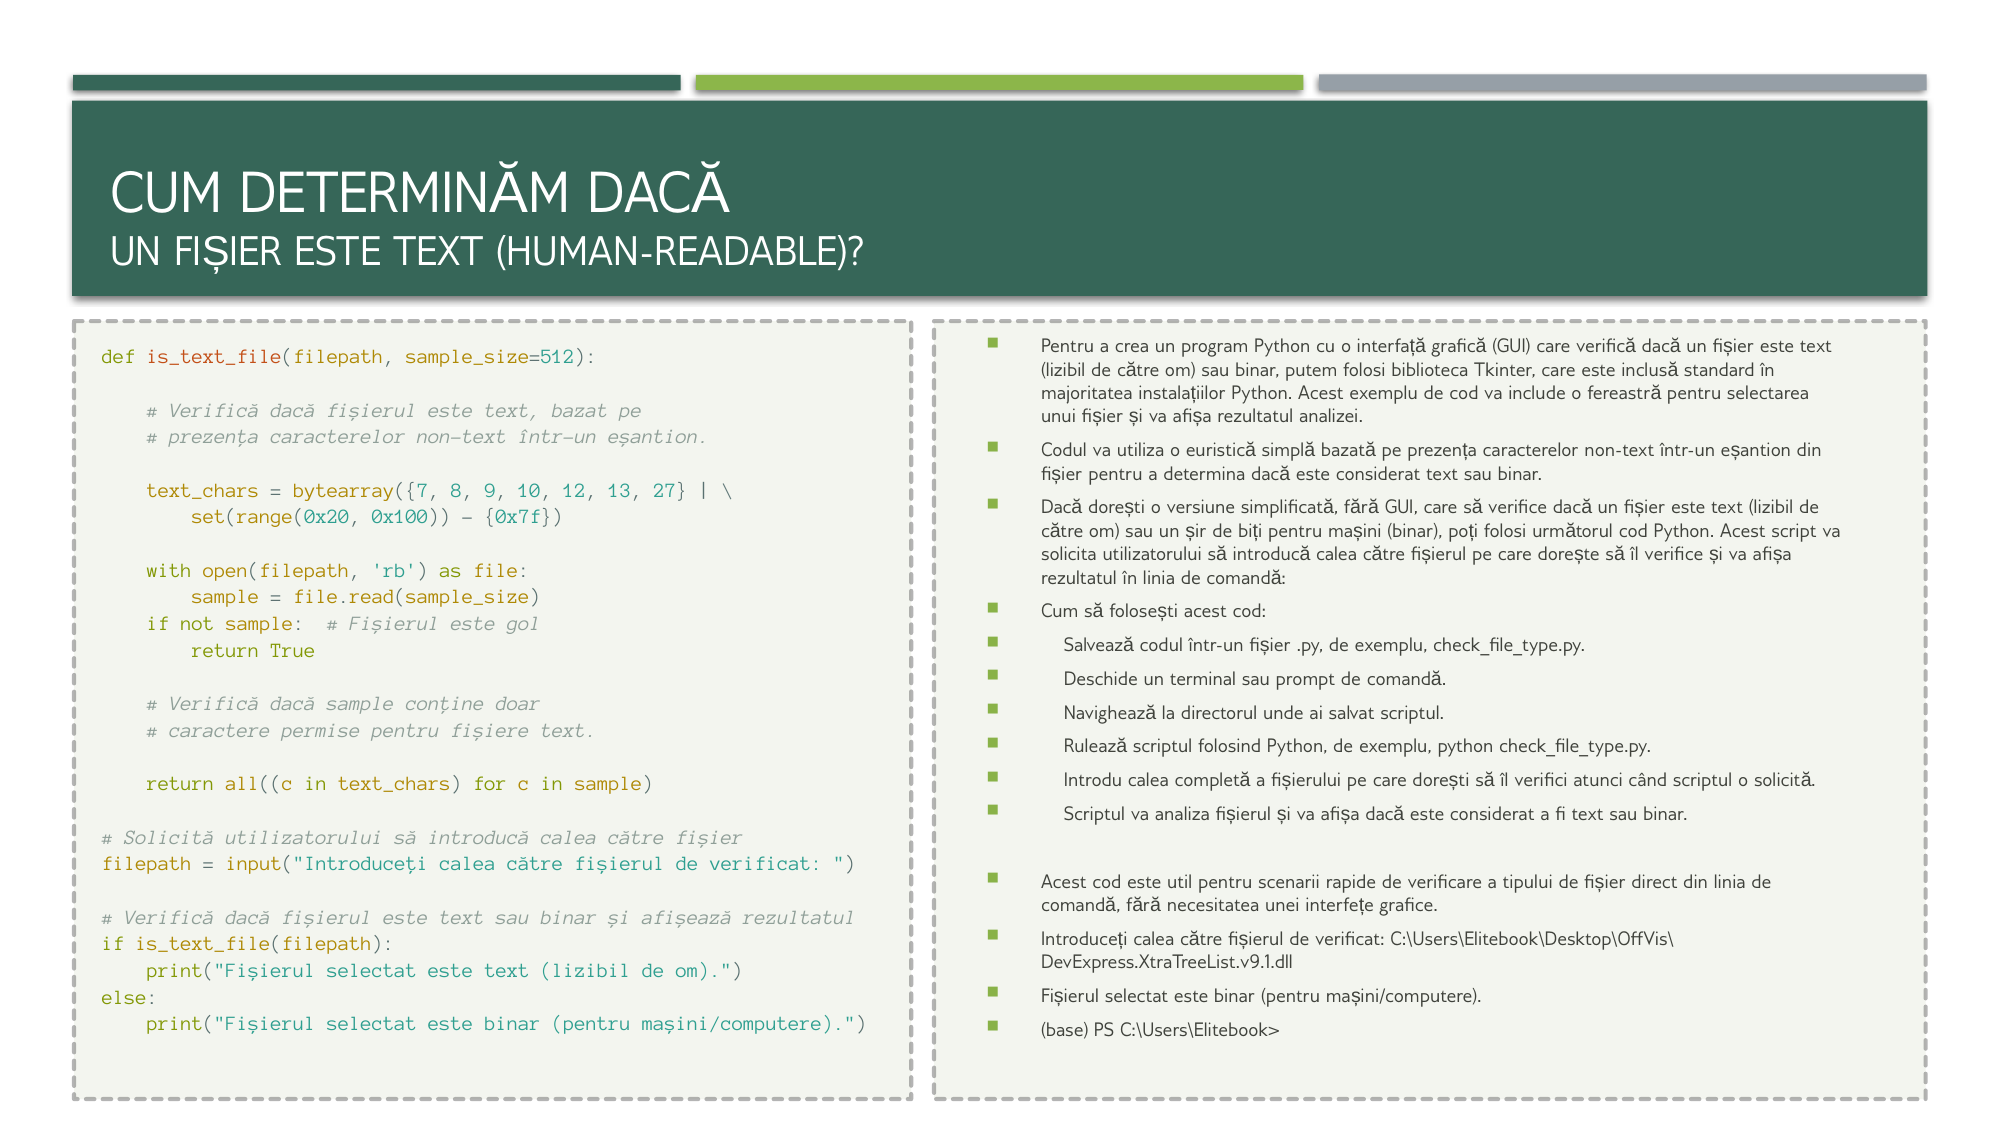

# Cum determinăm dacă un fișier este text (human-readable)?

Pentru a crea un program Python cu o interfață grafică (GUI) care verifică dacă un fișier este text (lizibil de către om) sau binar, putem folosi biblioteca Tkinter, care este inclusă standard în majoritatea instalațiilor Python. Acest exemplu de cod va include o fereastră pentru selectarea unui fișier și va afișa rezultatul analizei.
Codul va utiliza o euristică simplă bazată pe prezența caracterelor non-text într-un eșantion din fișier pentru a determina dacă este considerat text sau binar.
Dacă dorești o versiune simplificată, fără GUI, care să verifice dacă un fișier este text (lizibil de către om) sau un șir de biți pentru mașini (binar), poți folosi următorul cod Python. Acest script va solicita utilizatorului să introducă calea către fișierul pe care dorește să îl verifice și va afișa rezultatul în linia de comandă:
Cum să folosești acest cod:
    Salvează codul într-un fișier .py, de exemplu, check_file_type.py.
    Deschide un terminal sau prompt de comandă.
    Navighează la directorul unde ai salvat scriptul.
    Rulează scriptul folosind Python, de exemplu, python check_file_type.py.
    Introdu calea completă a fișierului pe care dorești să îl verifici atunci când scriptul o solicită.
    Scriptul va analiza fișierul și va afișa dacă este considerat a fi text sau binar.

Acest cod este util pentru scenarii rapide de verificare a tipului de fișier direct din linia de comandă, fără necesitatea unei interfețe grafice.
Introduceți calea către fișierul de verificat: C:\Users\Elitebook\Desktop\OffVis\DevExpress.XtraTreeList.v9.1.dll
Fișierul selectat este binar (pentru mașini/computere).
(base) PS C:\Users\Elitebook>
def is_text_file(filepath, sample_size=512):

    # Verifică dacă fișierul este text, bazat pe
    # prezența caracterelor non-text într-un eșantion.

    text_chars = bytearray({7, 8, 9, 10, 12, 13, 27} | \
        set(range(0x20, 0x100)) - {0x7f})

    with open(filepath, 'rb') as file:
        sample = file.read(sample_size)
    if not sample:  # Fișierul este gol
        return True

    # Verifică dacă sample conține doar
    # caractere permise pentru fișiere text.

    return all((c in text_chars) for c in sample)

# Solicită utilizatorului să introducă calea către fișier
filepath = input("Introduceți calea către fișierul de verificat: ")

# Verifică dacă fișierul este text sau binar și afișează rezultatul
if is_text_file(filepath):
    print("Fișierul selectat este text (lizibil de om).")
else:
    print("Fișierul selectat este binar (pentru mașini/computere).")